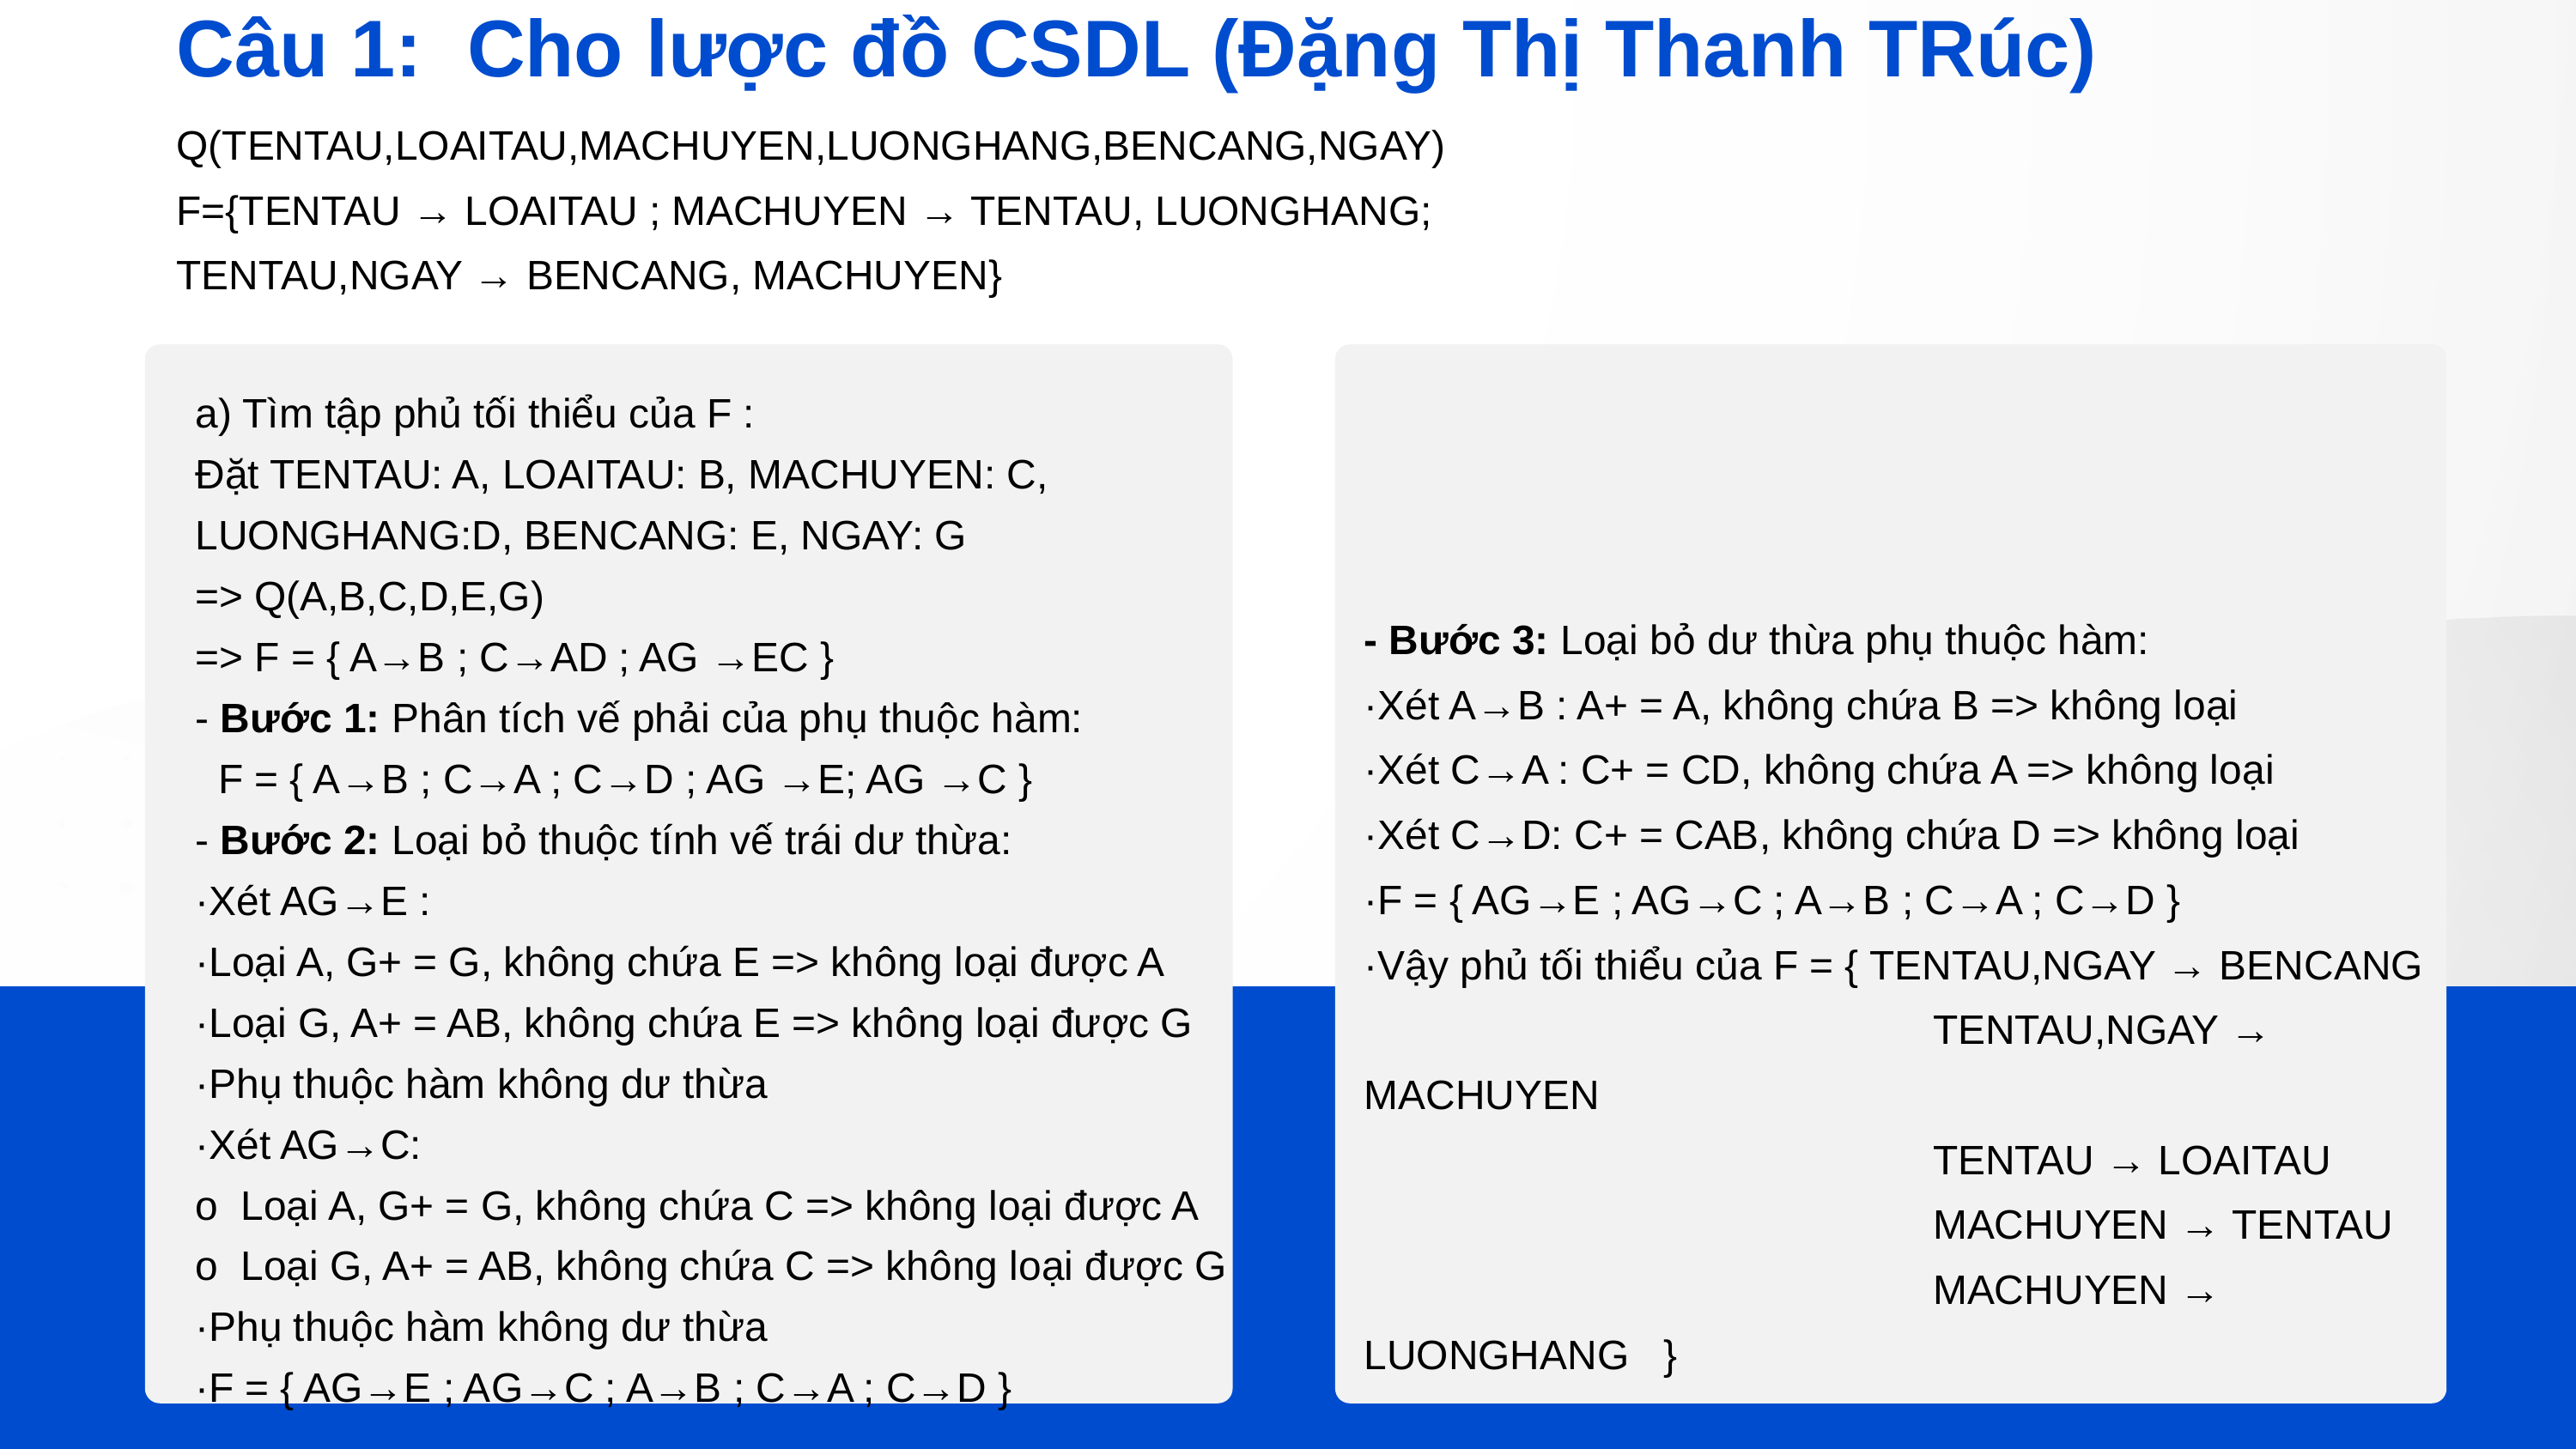

Câu 1:  Cho lược đồ CSDL (Đặng Thị Thanh TRúc)

Q(TENTAU,LOAITAU,MACHUYEN,LUONGHANG,BENCANG,NGAY)
F={TENTAU → LOAITAU ; MACHUYEN → TENTAU, LUONGHANG;
TENTAU,NGAY → BENCANG, MACHUYEN}

a) Tìm tập phủ tối thiểu của F :
Đặt TENTAU: A, LOAITAU: B, MACHUYEN: C, LUONGHANG:D, BENCANG: E, NGAY: G
=> Q(A,B,C,D,E,G)
=> F = { A→B ; C→AD ; AG →EC }
- Bước 1: Phân tích vế phải của phụ thuộc hàm:
  F = { A→B ; C→A ; C→D ; AG →E; AG →C }
- Bước 2: Loại bỏ thuộc tính vế trái dư thừa:
·Xét AG→E :
·Loại A, G+ = G, không chứa E => không loại được A
·Loại G, A+ = AB, không chứa E => không loại được G
·Phụ thuộc hàm không dư thừa
·Xét AG→C:
o  Loại A, G+ = G, không chứa C => không loại được A
o  Loại G, A+ = AB, không chứa C => không loại được G
·Phụ thuộc hàm không dư thừa
·F = { AG→E ; AG→C ; A→B ; C→A ; C→D }

- Bước 3: Loại bỏ dư thừa phụ thuộc hàm:
·Xét A→B : A+ = A, không chứa B => không loại
·Xét C→A : C+ = CD, không chứa A => không loại
·Xét C→D: C+ = CAB, không chứa D => không loại
·F = { AG→E ; AG→C ; A→B ; C→A ; C→D }
·Vậy phủ tối thiểu của F = { TENTAU,NGAY → BENCANG
                                                  TENTAU,NGAY → MACHUYEN
                                                  TENTAU → LOAITAU
                                                  MACHUYEN → TENTAU
                                                  MACHUYEN → LUONGHANG   }